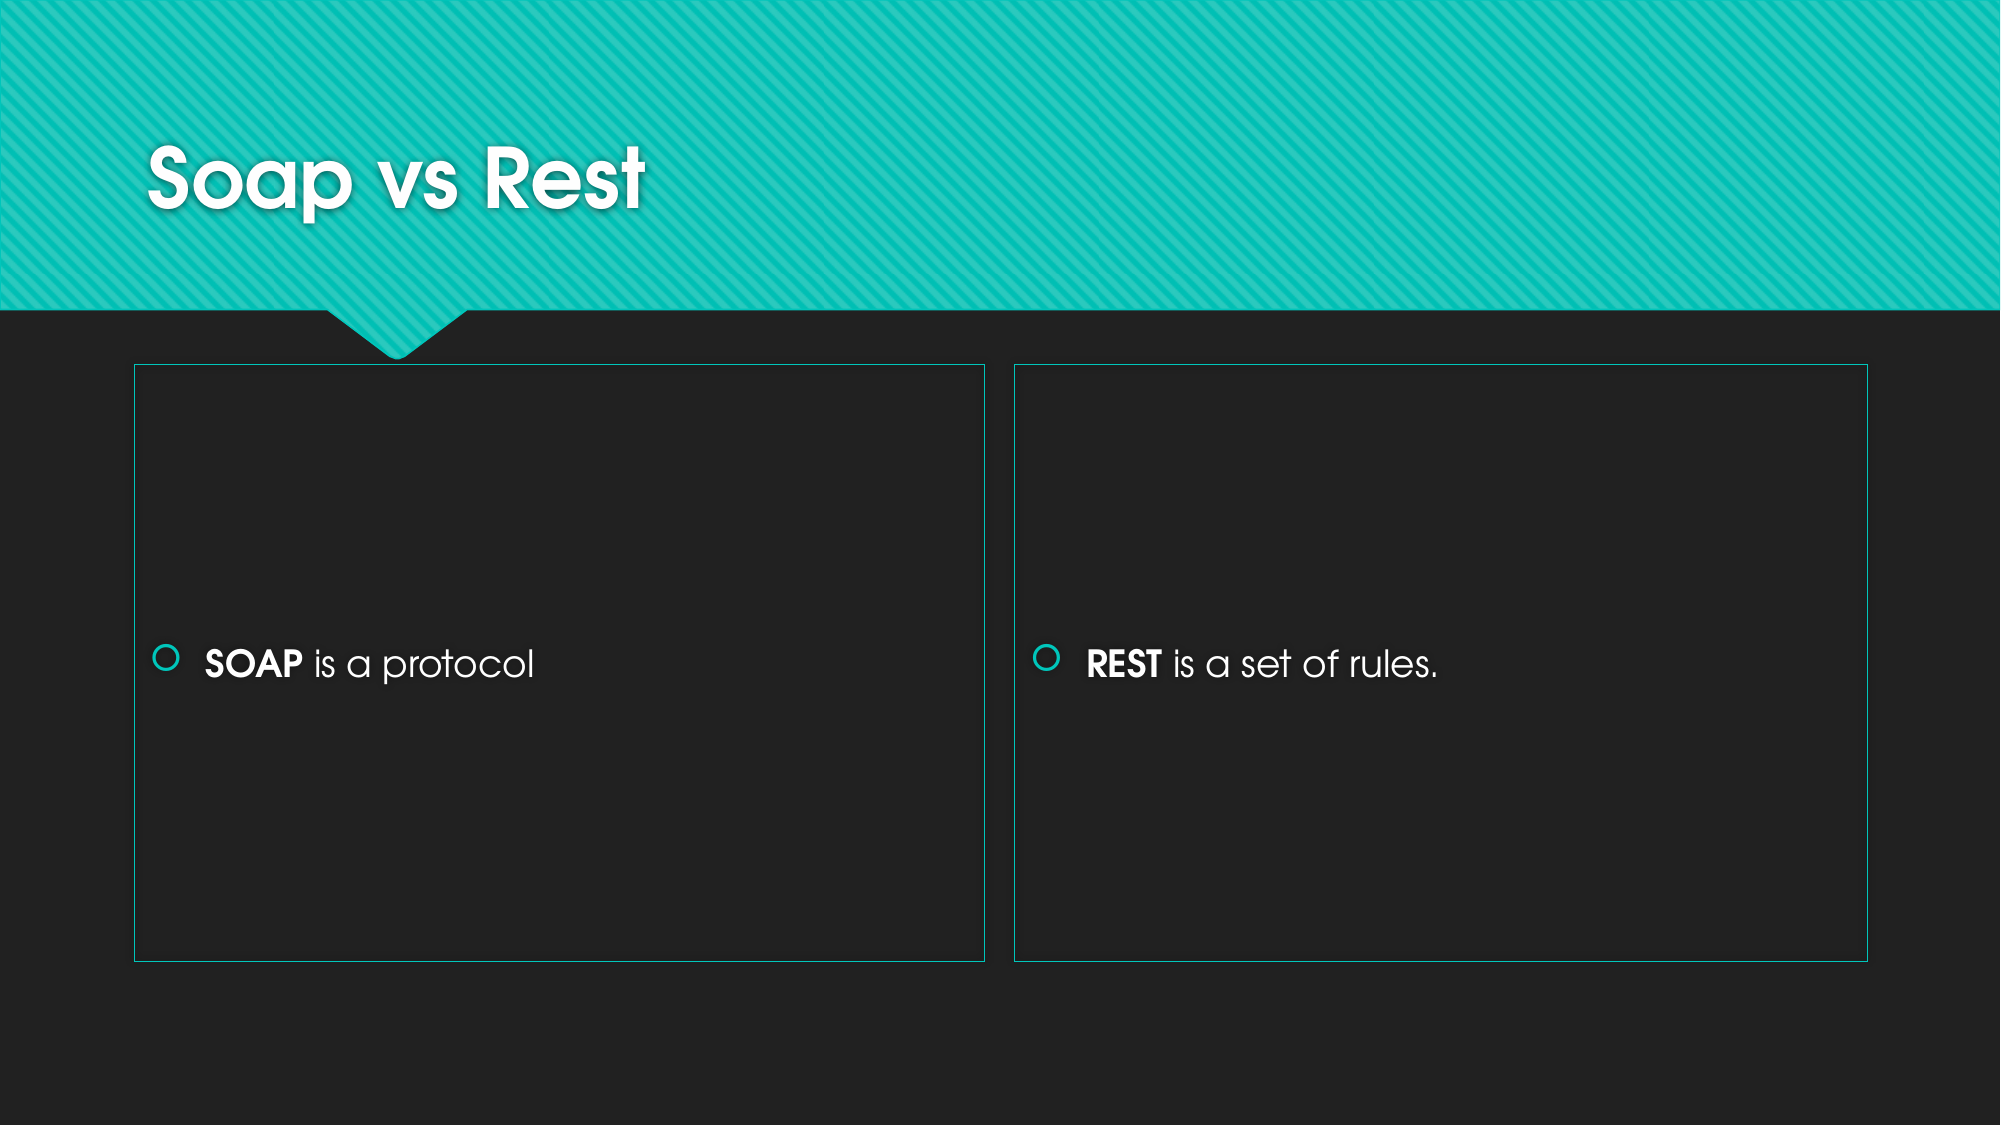

# Soap vs Rest
SOAP is a protocol

REST is a set of rules.